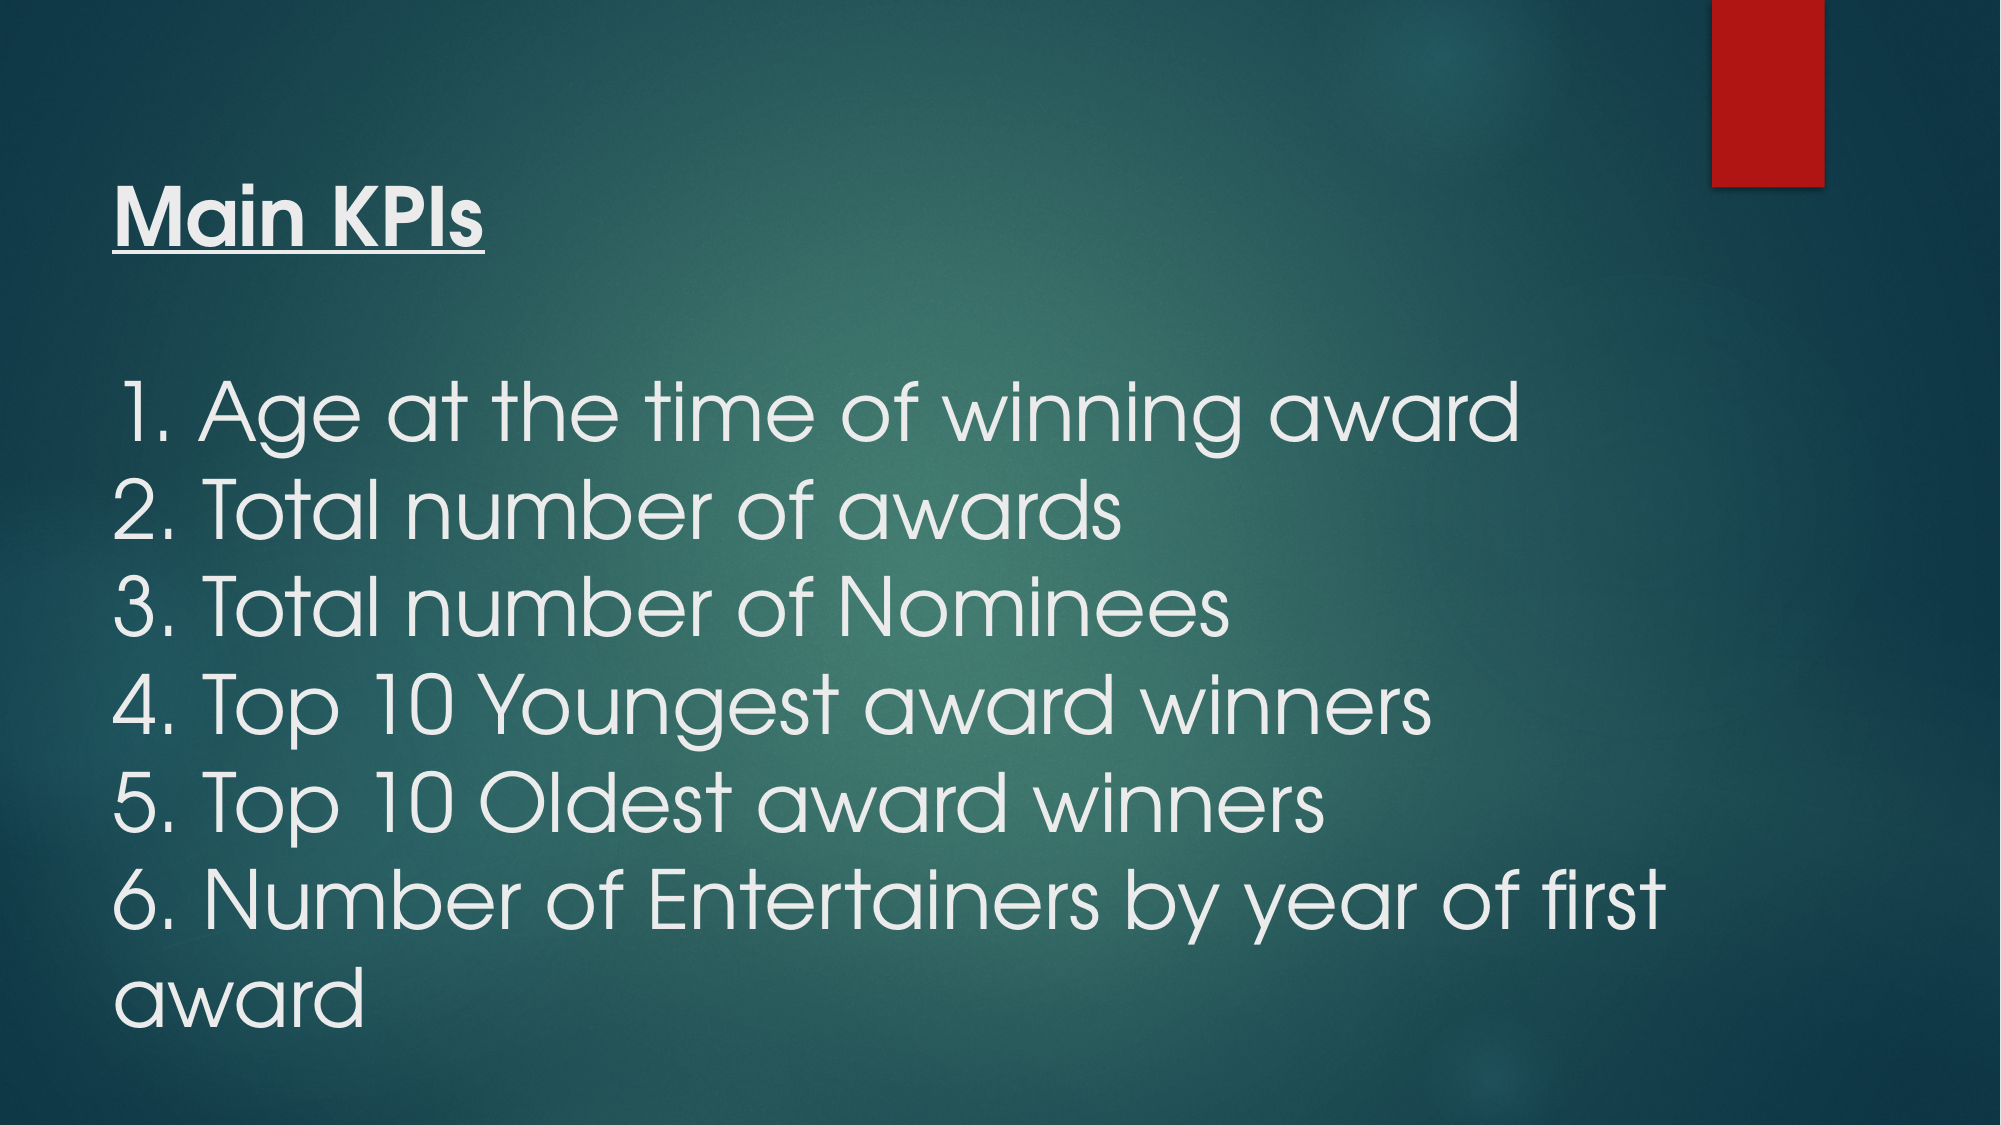

# Main KPIs 1. Age at the time of winning award 2. Total number of awards 3. Total number of Nominees 4. Top 10 Youngest award winners 5. Top 10 Oldest award winners 6. Number of Entertainers by year of first award